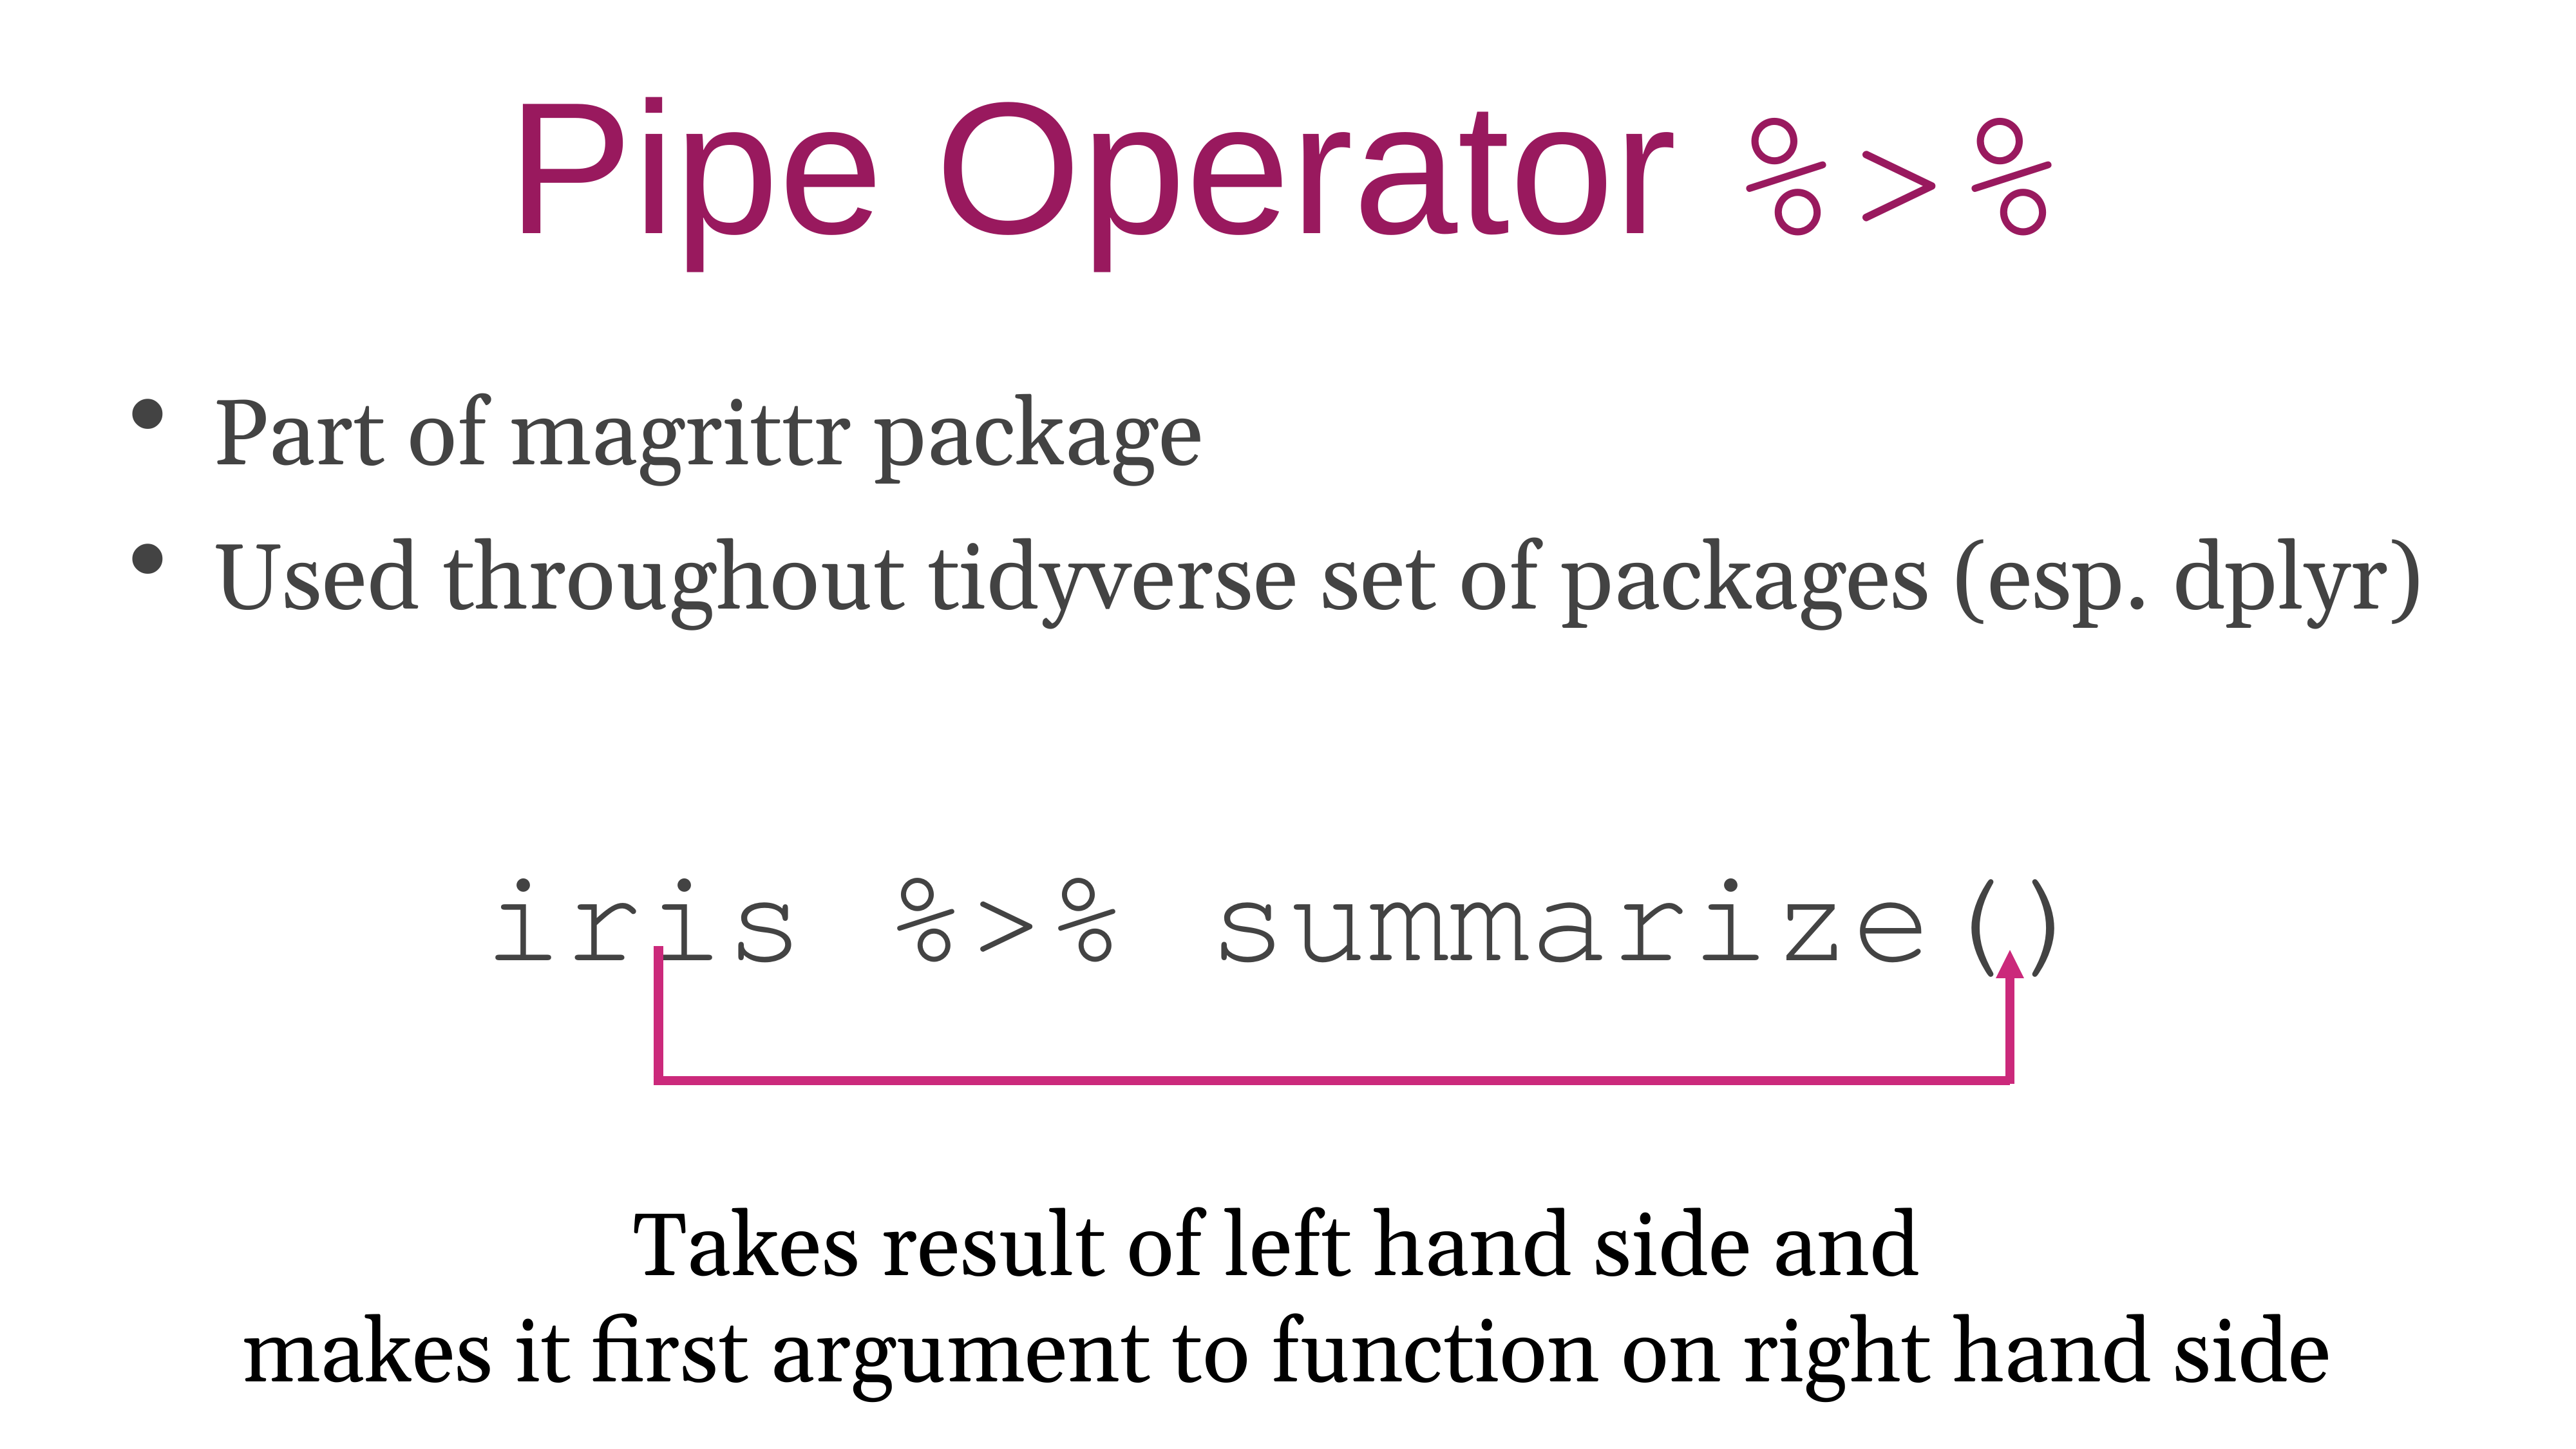

# Pipe Operator %>%
Part of magrittr package
Used throughout tidyverse set of packages (esp. dplyr)

iris %>% summarize()

Takes result of left hand side and
makes it first argument to function on right hand side